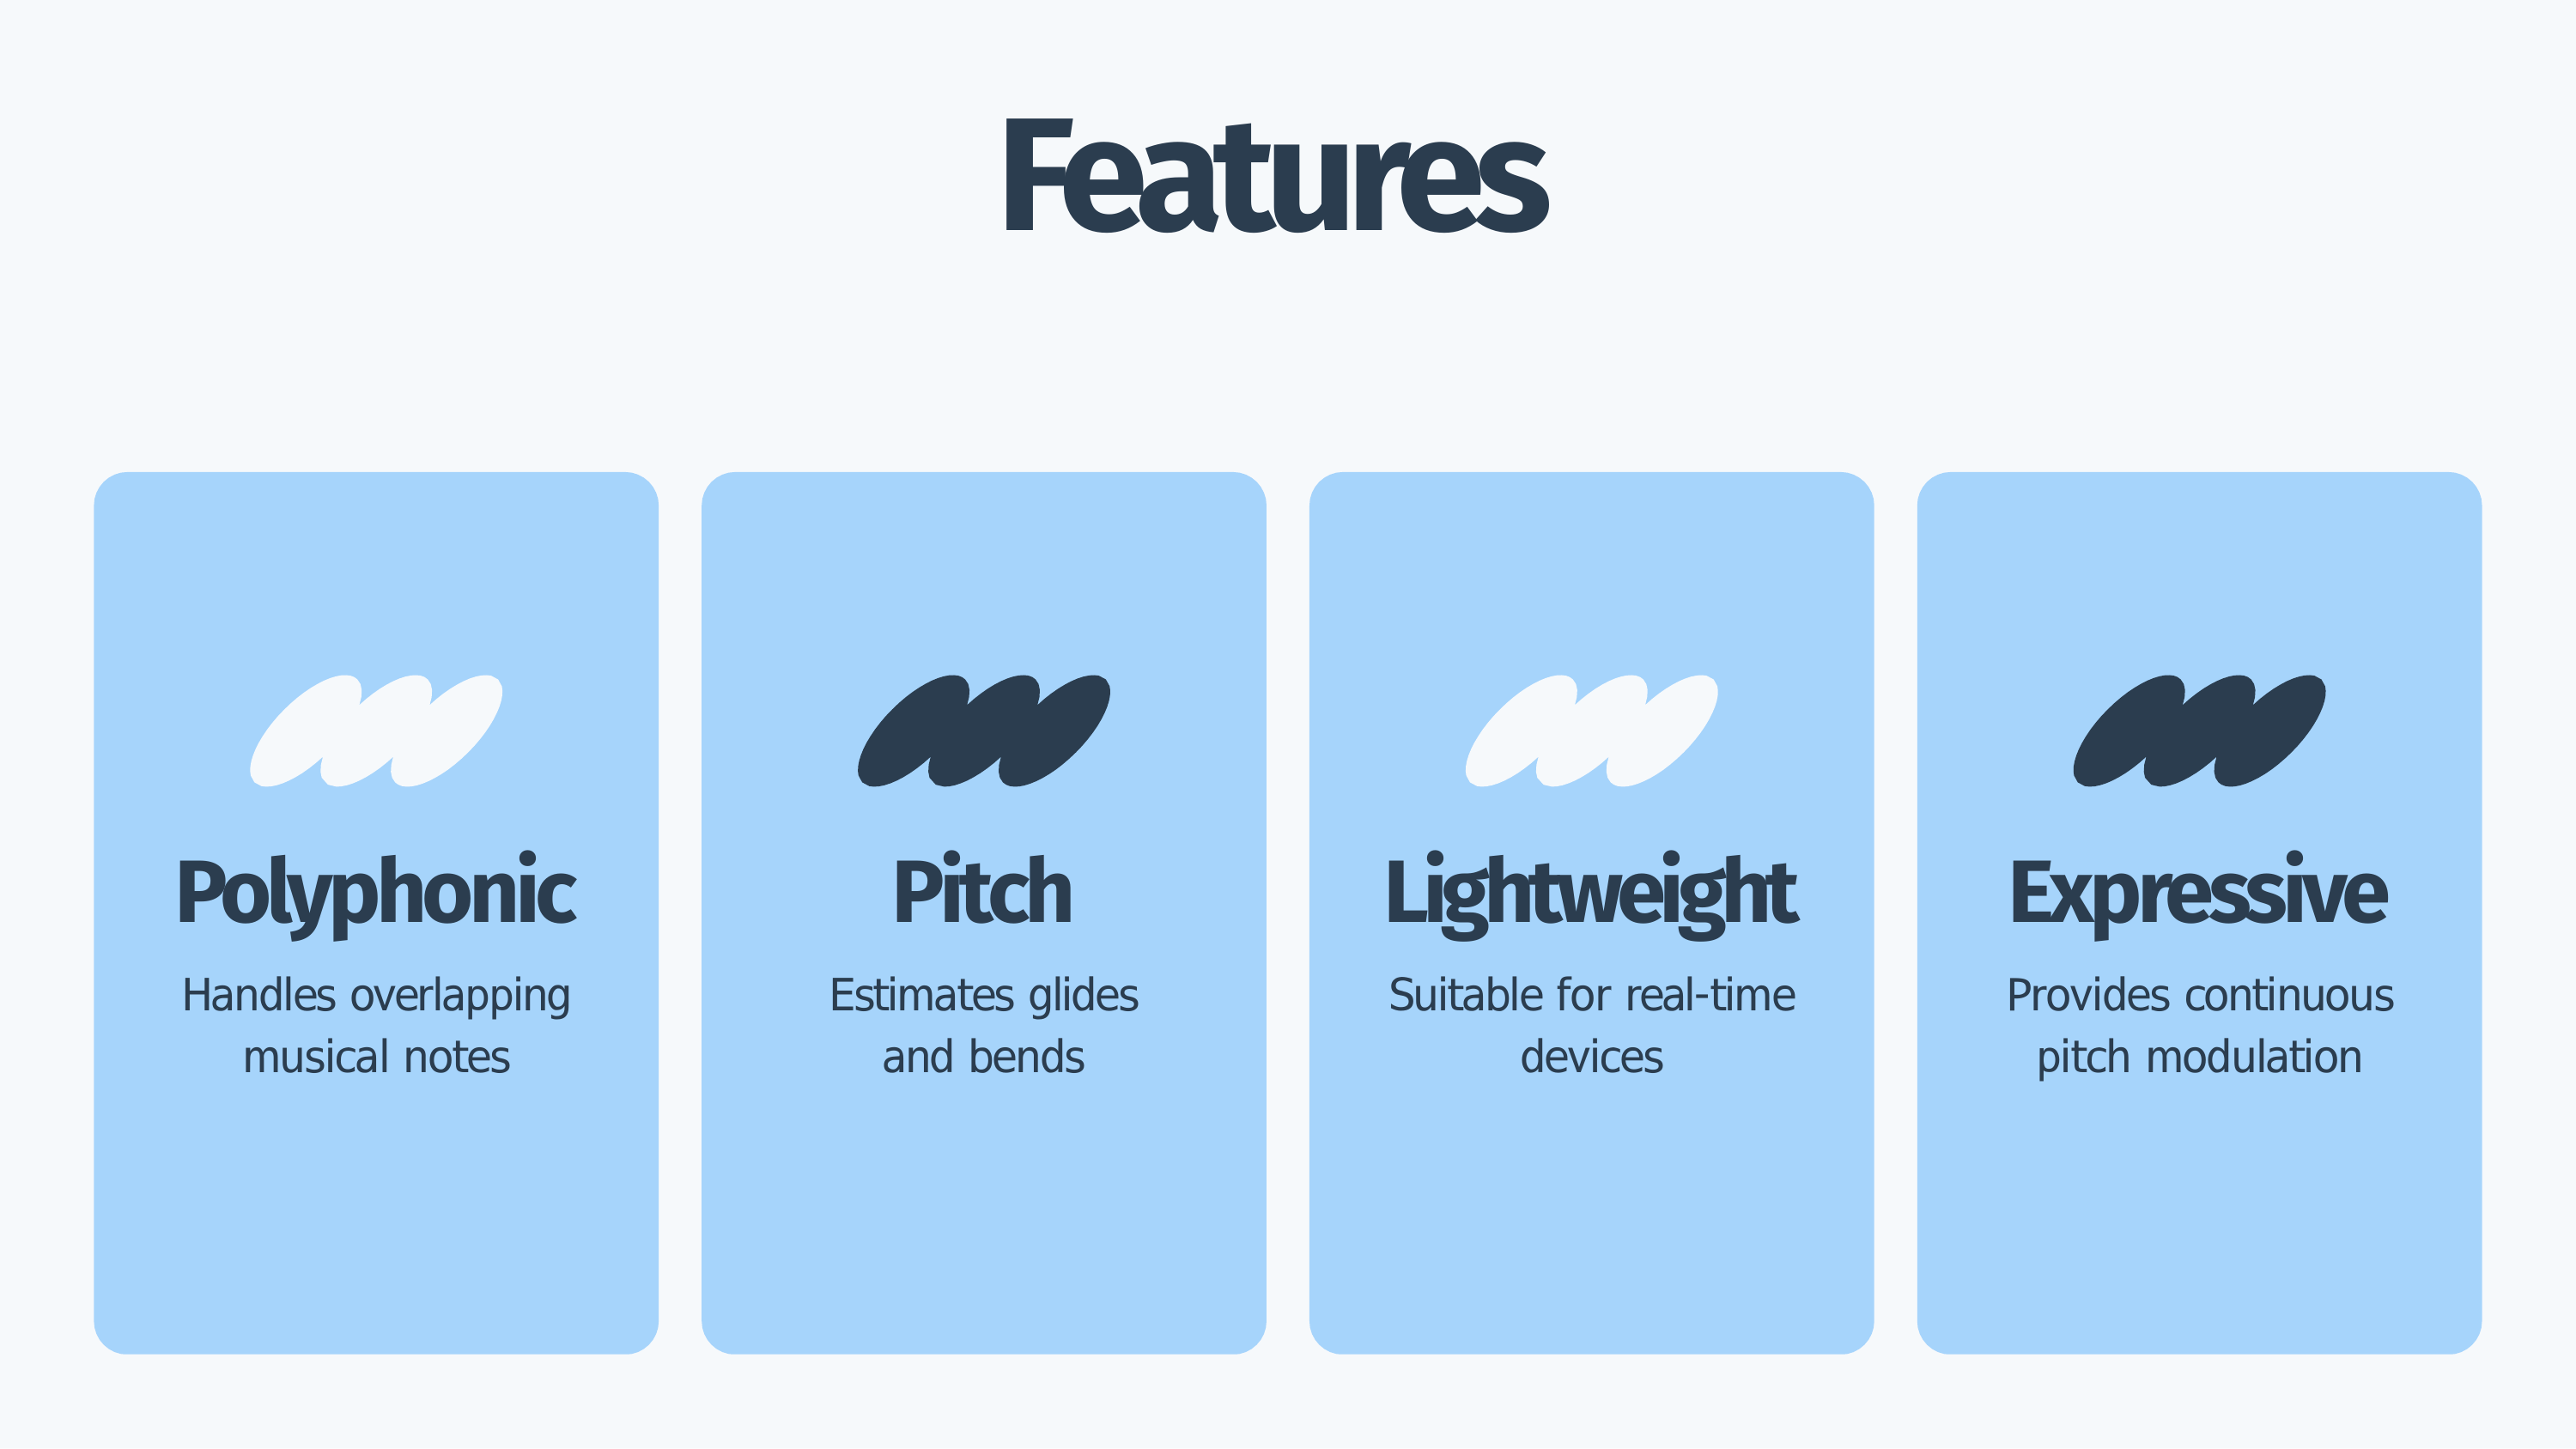

# Features

Polyphonic
Handles overlapping musical notes
Pitch
Estimates glides and bends
Lightweight
Suitable for real-time devices
Expressive
Provides continuous pitch modulation